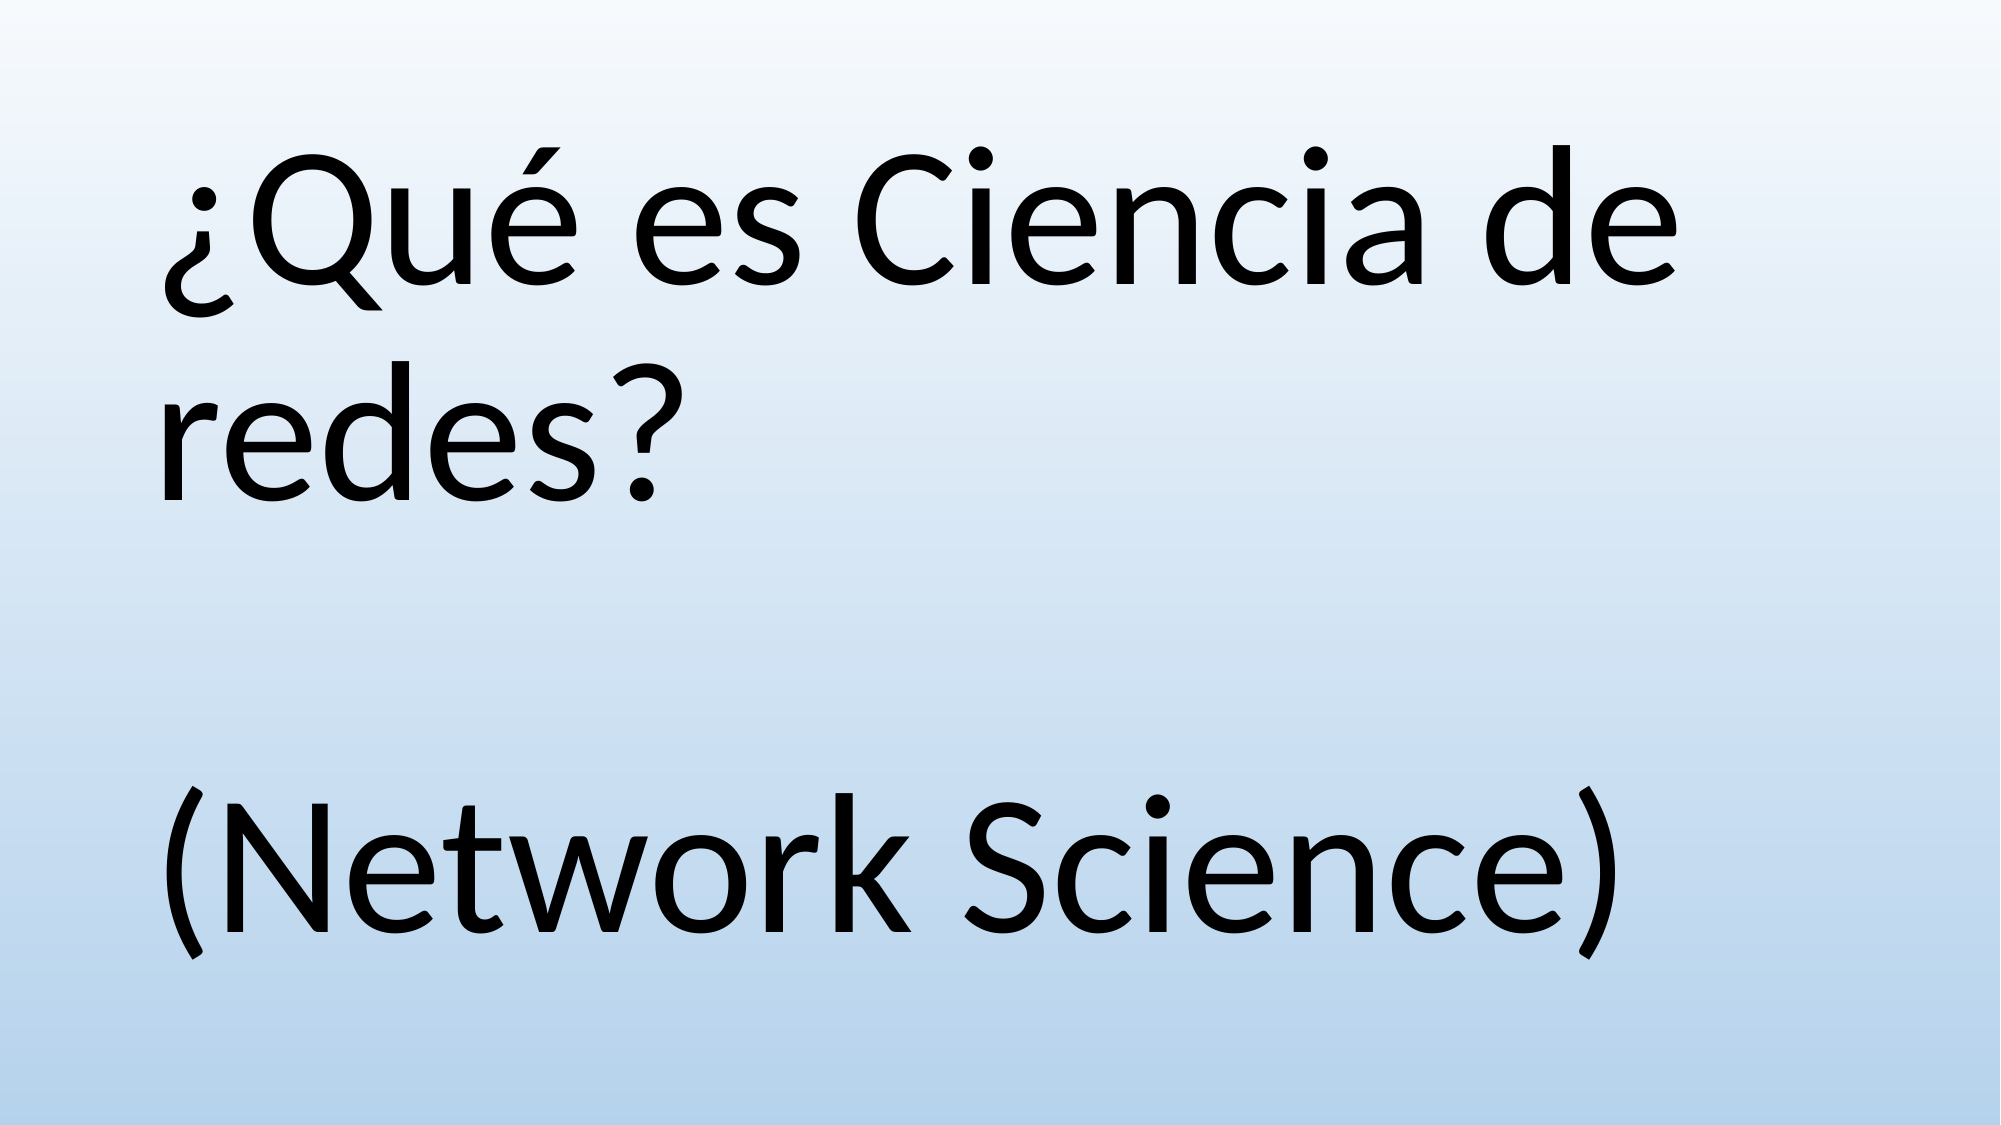

# ¿Qué es Ciencia de redes? (Network Science)